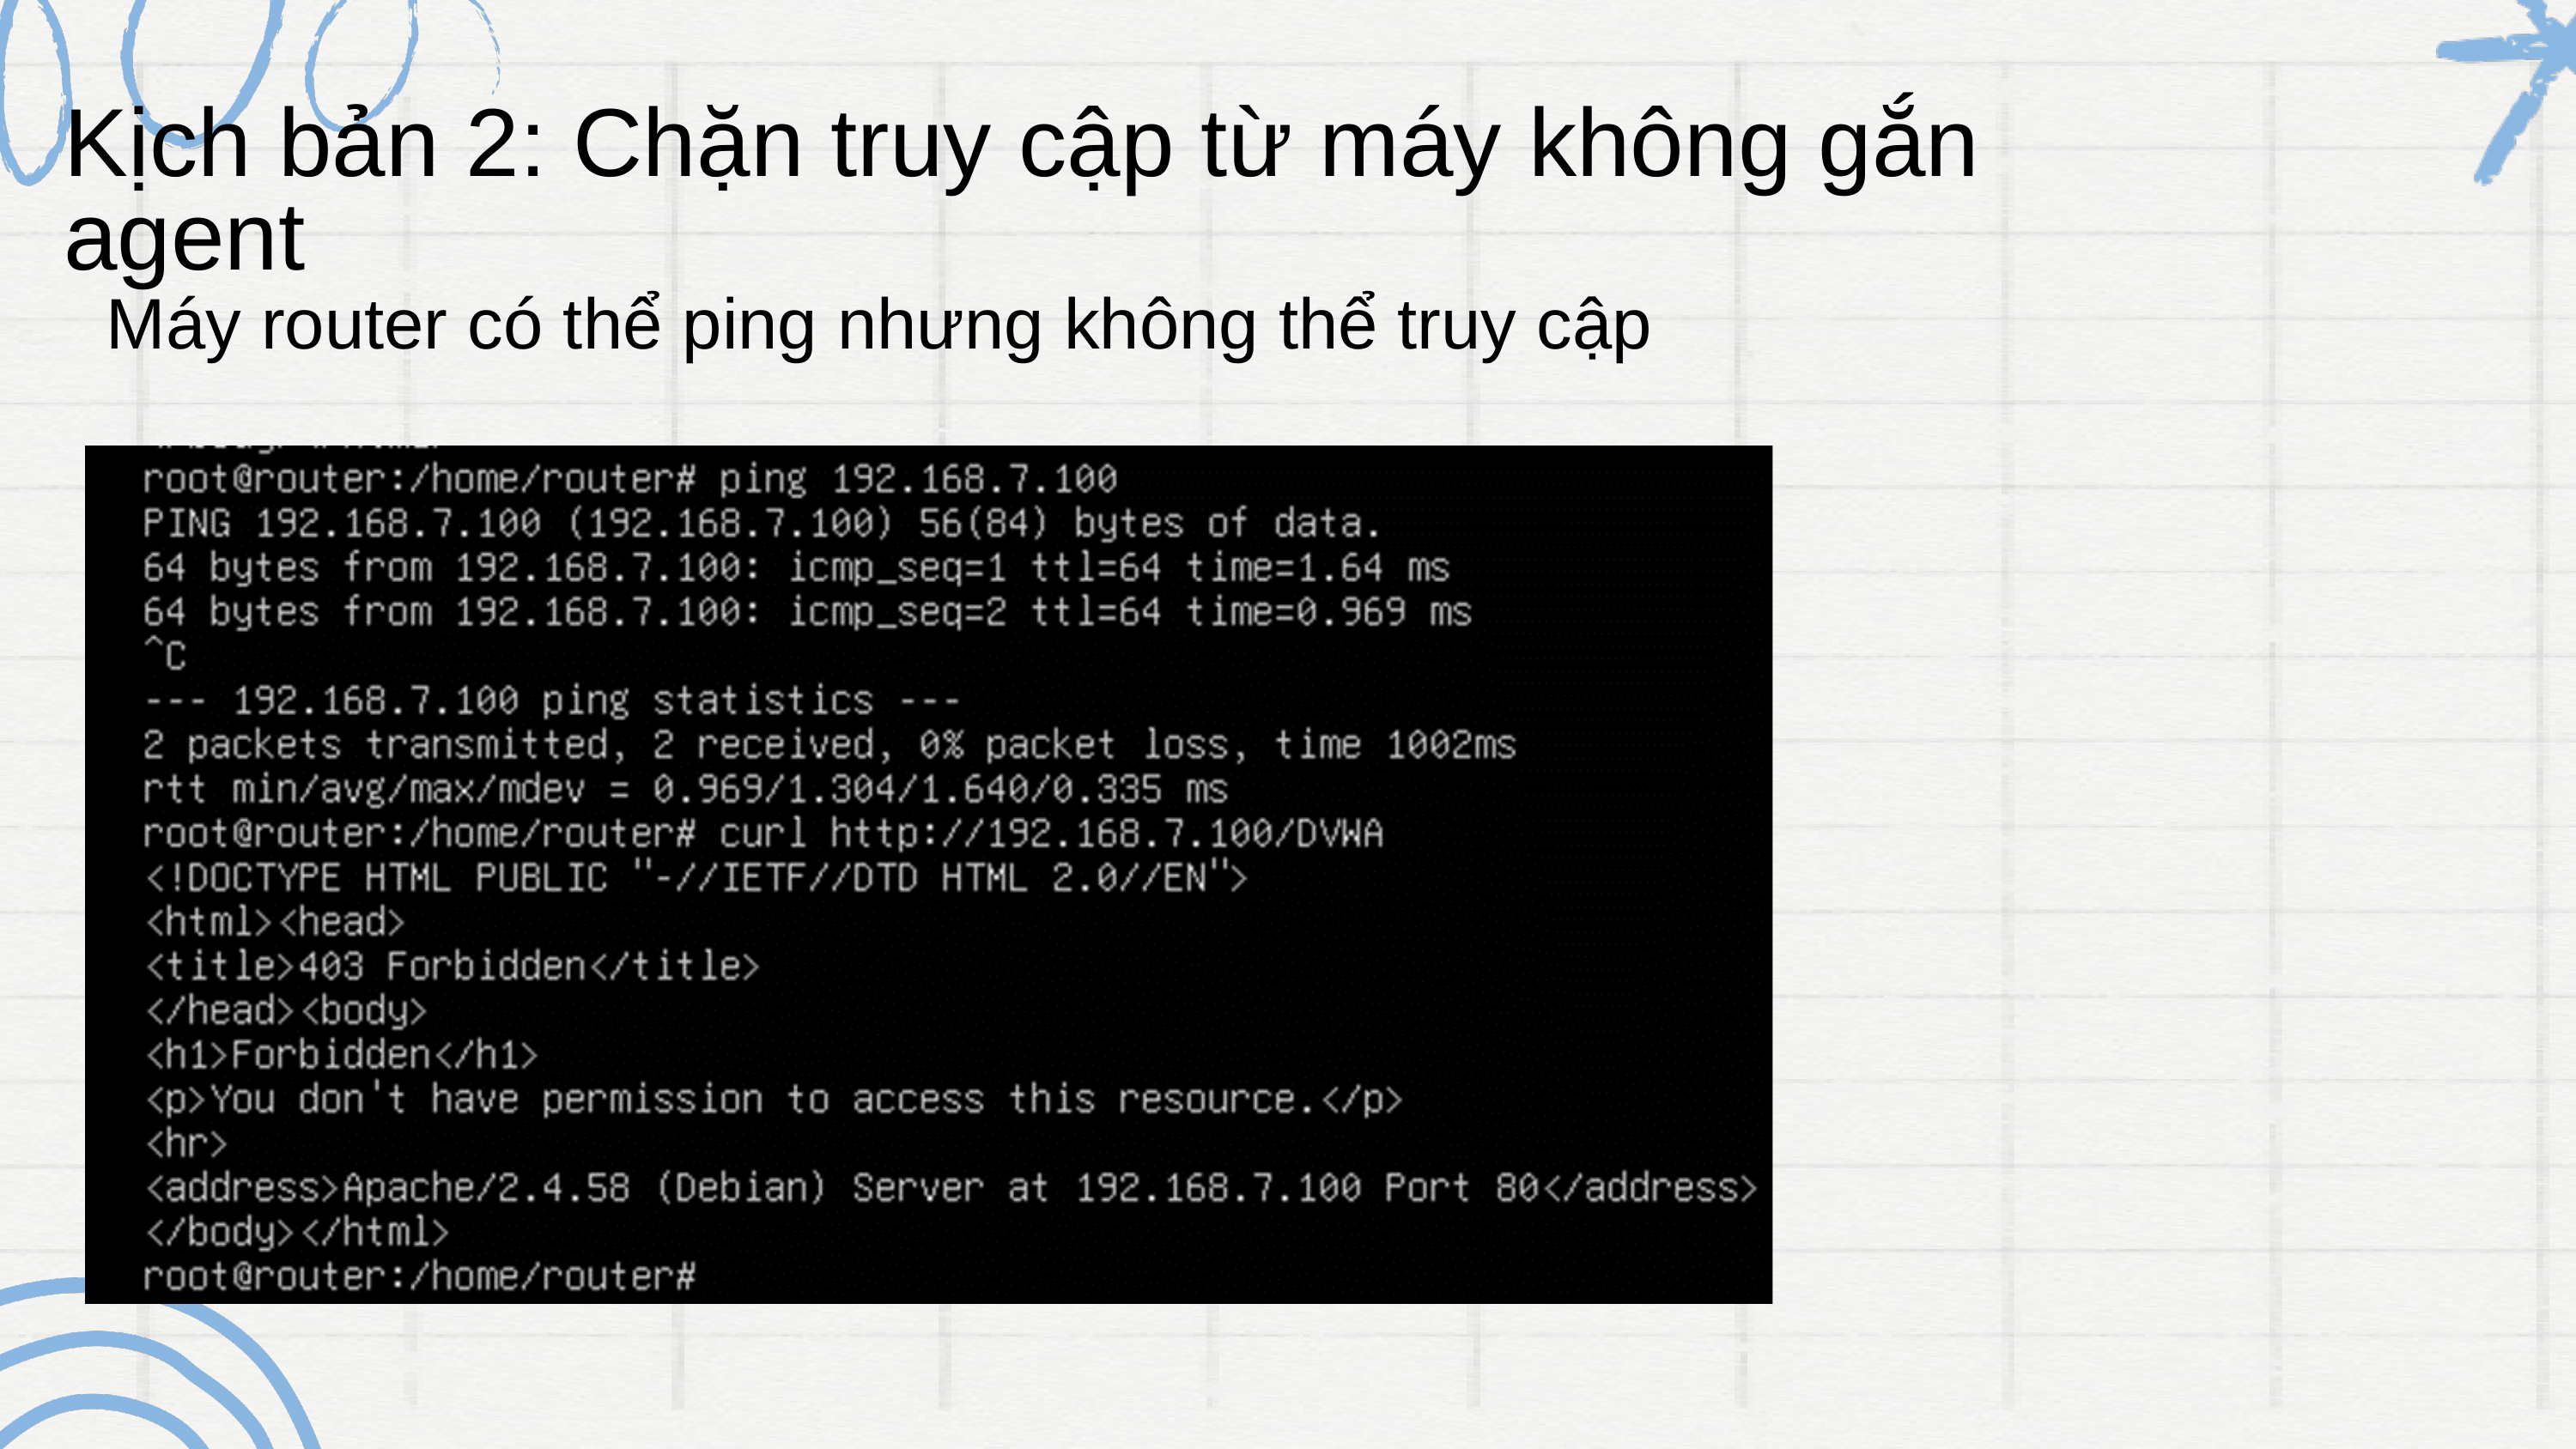

Kịch bản 2: Chặn truy cập từ máy không gắn agent
Máy router có thể ping nhưng không thể truy cập